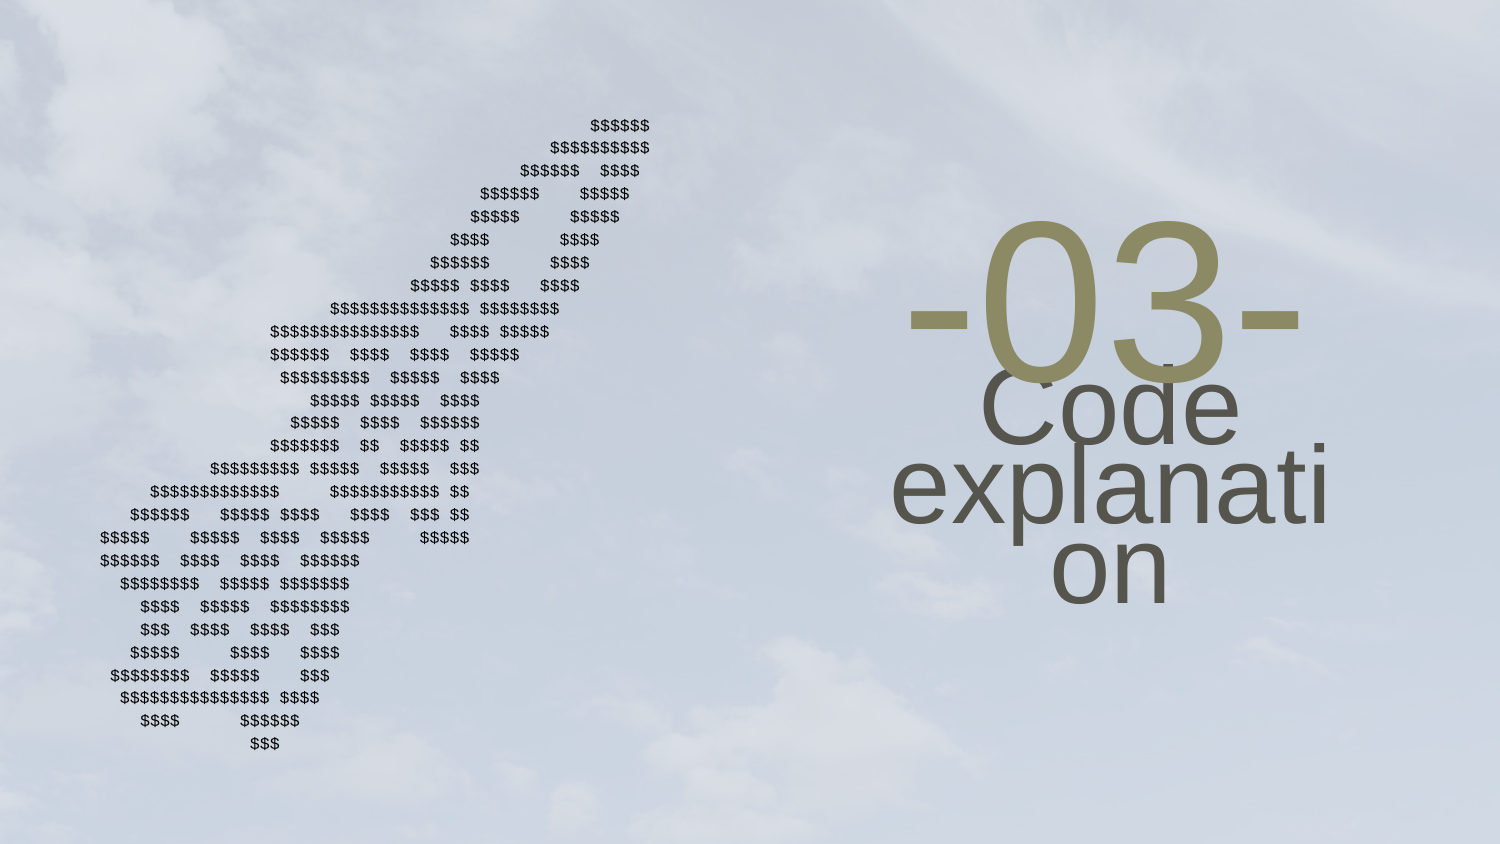

$$$$$$
                                               $$$$$$$$$$
                                            $$$$$$  $$$$
                                        $$$$$$    $$$$$
                                       $$$$$     $$$$$
                                     $$$$       $$$$
                                   $$$$$$      $$$$
                                 $$$$$ $$$$   $$$$
                         $$$$$$$$$$$$$$ $$$$$$$$
                   $$$$$$$$$$$$$$$   $$$$ $$$$$
                   $$$$$$  $$$$  $$$$  $$$$$
                    $$$$$$$$$  $$$$$  $$$$
                       $$$$$ $$$$$  $$$$
                     $$$$$  $$$$  $$$$$$
                   $$$$$$$  $$  $$$$$ $$
             $$$$$$$$$ $$$$$  $$$$$  $$$
       $$$$$$$$$$$$$     $$$$$$$$$$$ $$
     $$$$$$   $$$$$ $$$$   $$$$  $$$ $$
  $$$$$    $$$$$  $$$$  $$$$$     $$$$$
  $$$$$$  $$$$  $$$$  $$$$$$
    $$$$$$$$  $$$$$ $$$$$$$
      $$$$  $$$$$  $$$$$$$$
      $$$  $$$$  $$$$  $$$
     $$$$$     $$$$   $$$$
   $$$$$$$$  $$$$$    $$$
    $$$$$$$$$$$$$$$ $$$$
      $$$$      $$$$$$
                 $$$

-03-
# Code explanation